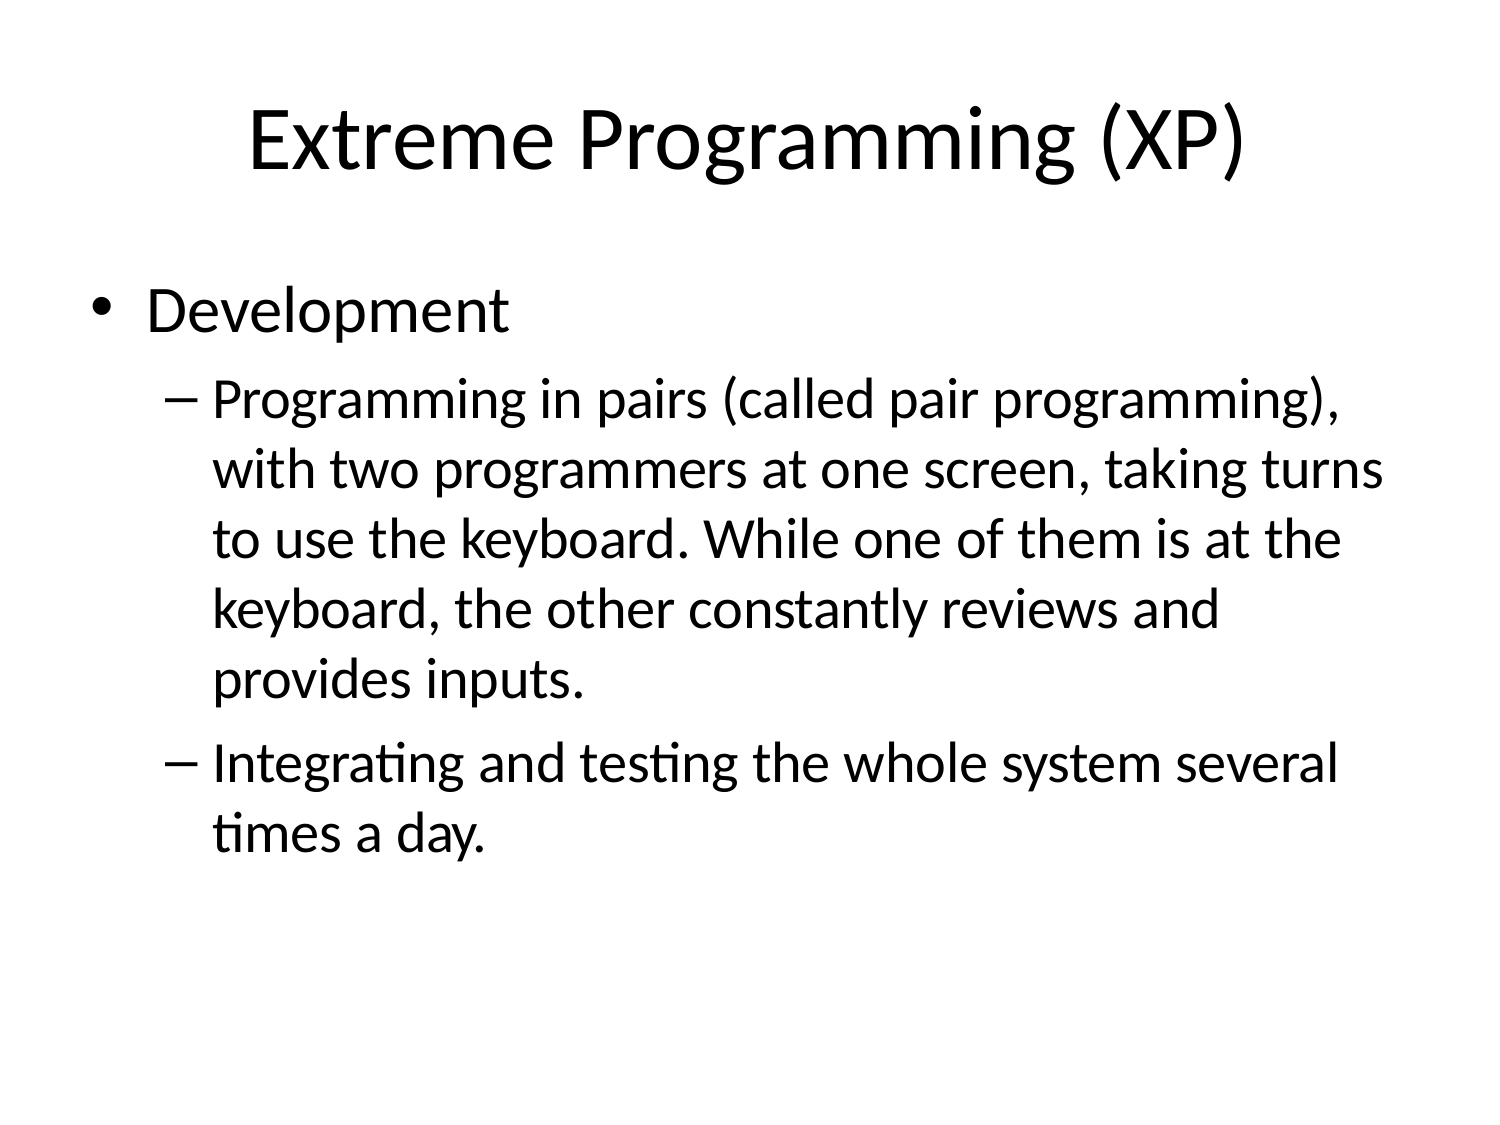

# Extreme Programming (XP)
Development
Programming in pairs (called pair programming),  with two programmers at one screen, taking turns  to use the keyboard. While one of them is at the  keyboard, the other constantly reviews and  provides inputs.
Integrating and testing the whole system several  times a day.